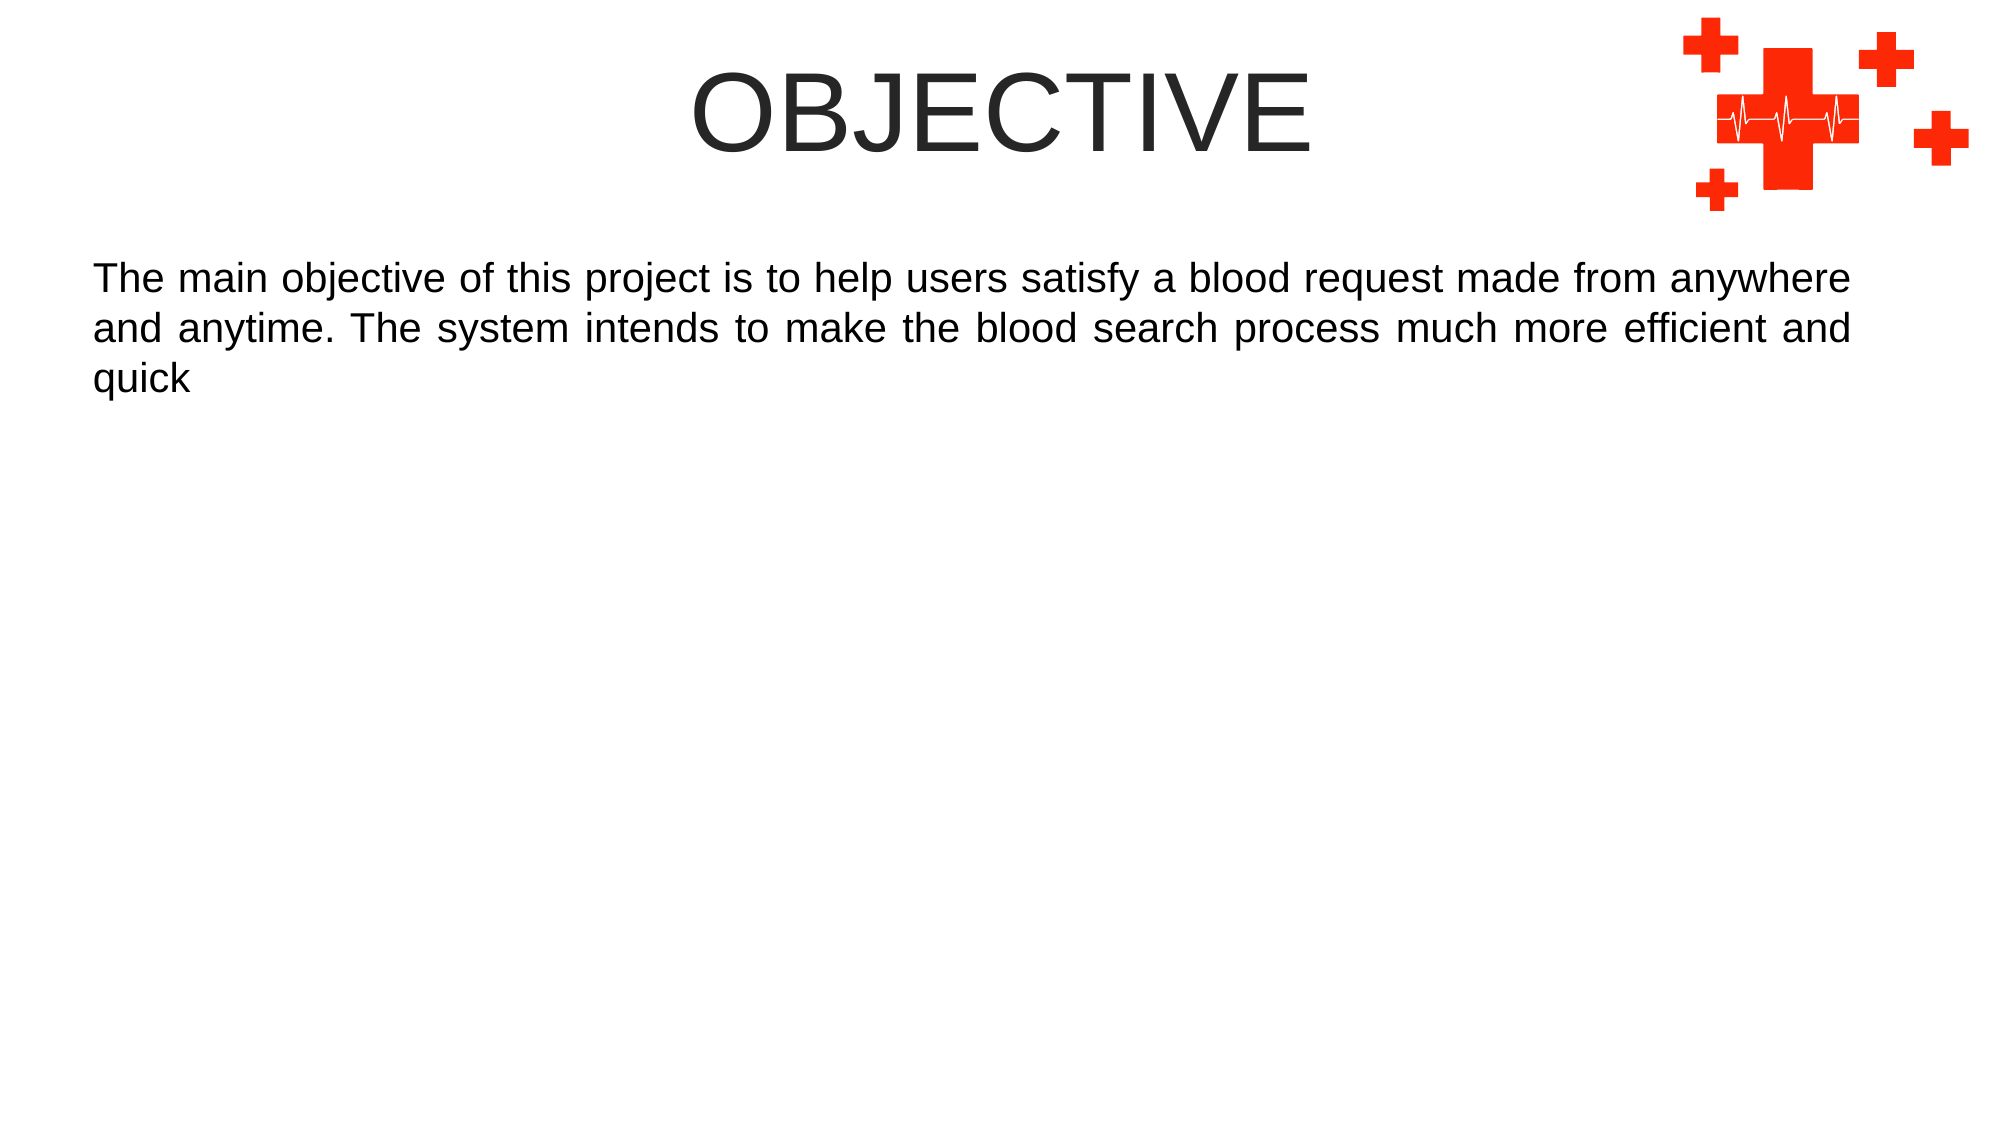

OBJECTIVE
The main objective of this project is to help users satisfy a blood request made from anywhere and anytime. The system intends to make the blood search process much more efficient and quick